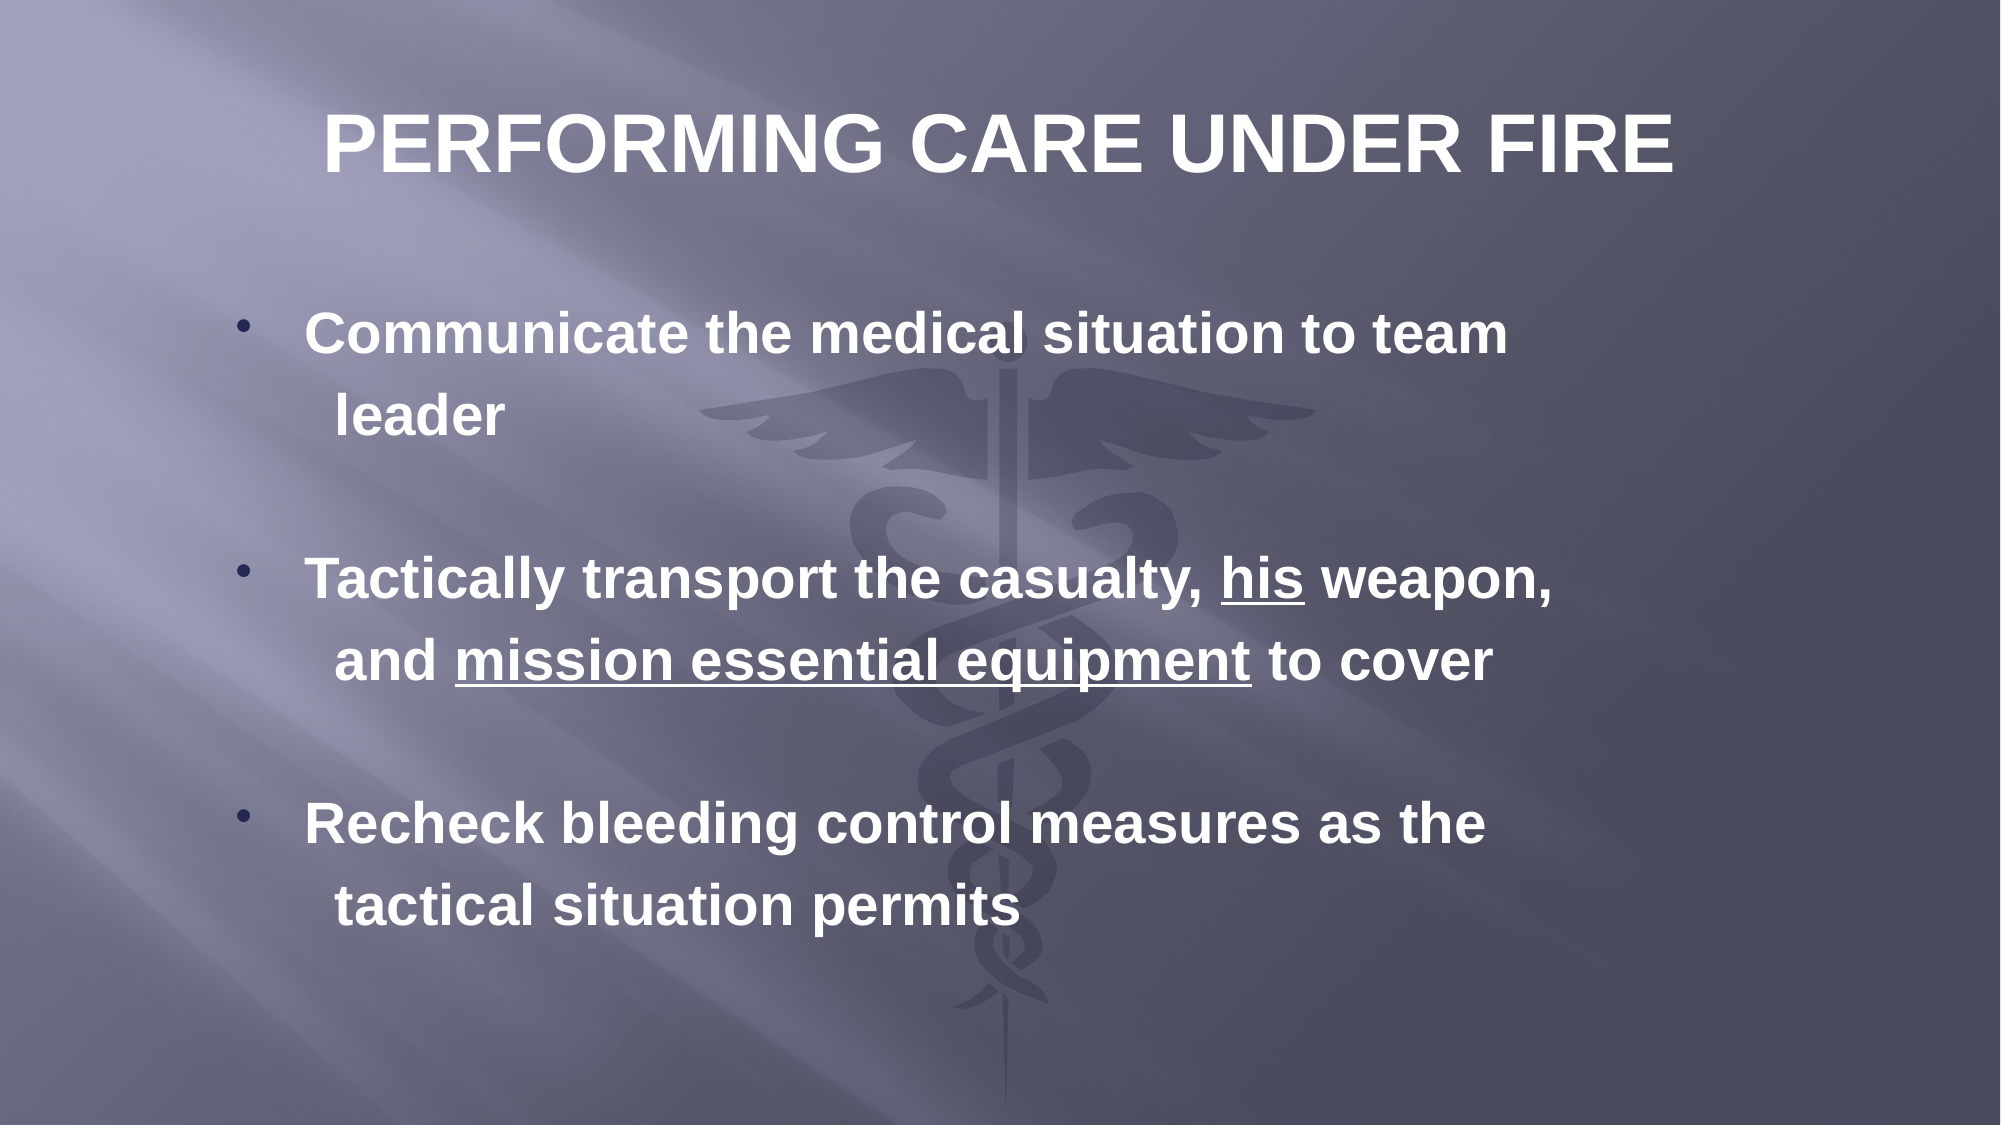

# PERFORMING CARE UNDER FIRE

Communicate the medical situation to team
      leader

Tactically transport the casualty, his weapon,
      and mission essential equipment to cover

Recheck bleeding control measures as the
      tactical situation permits